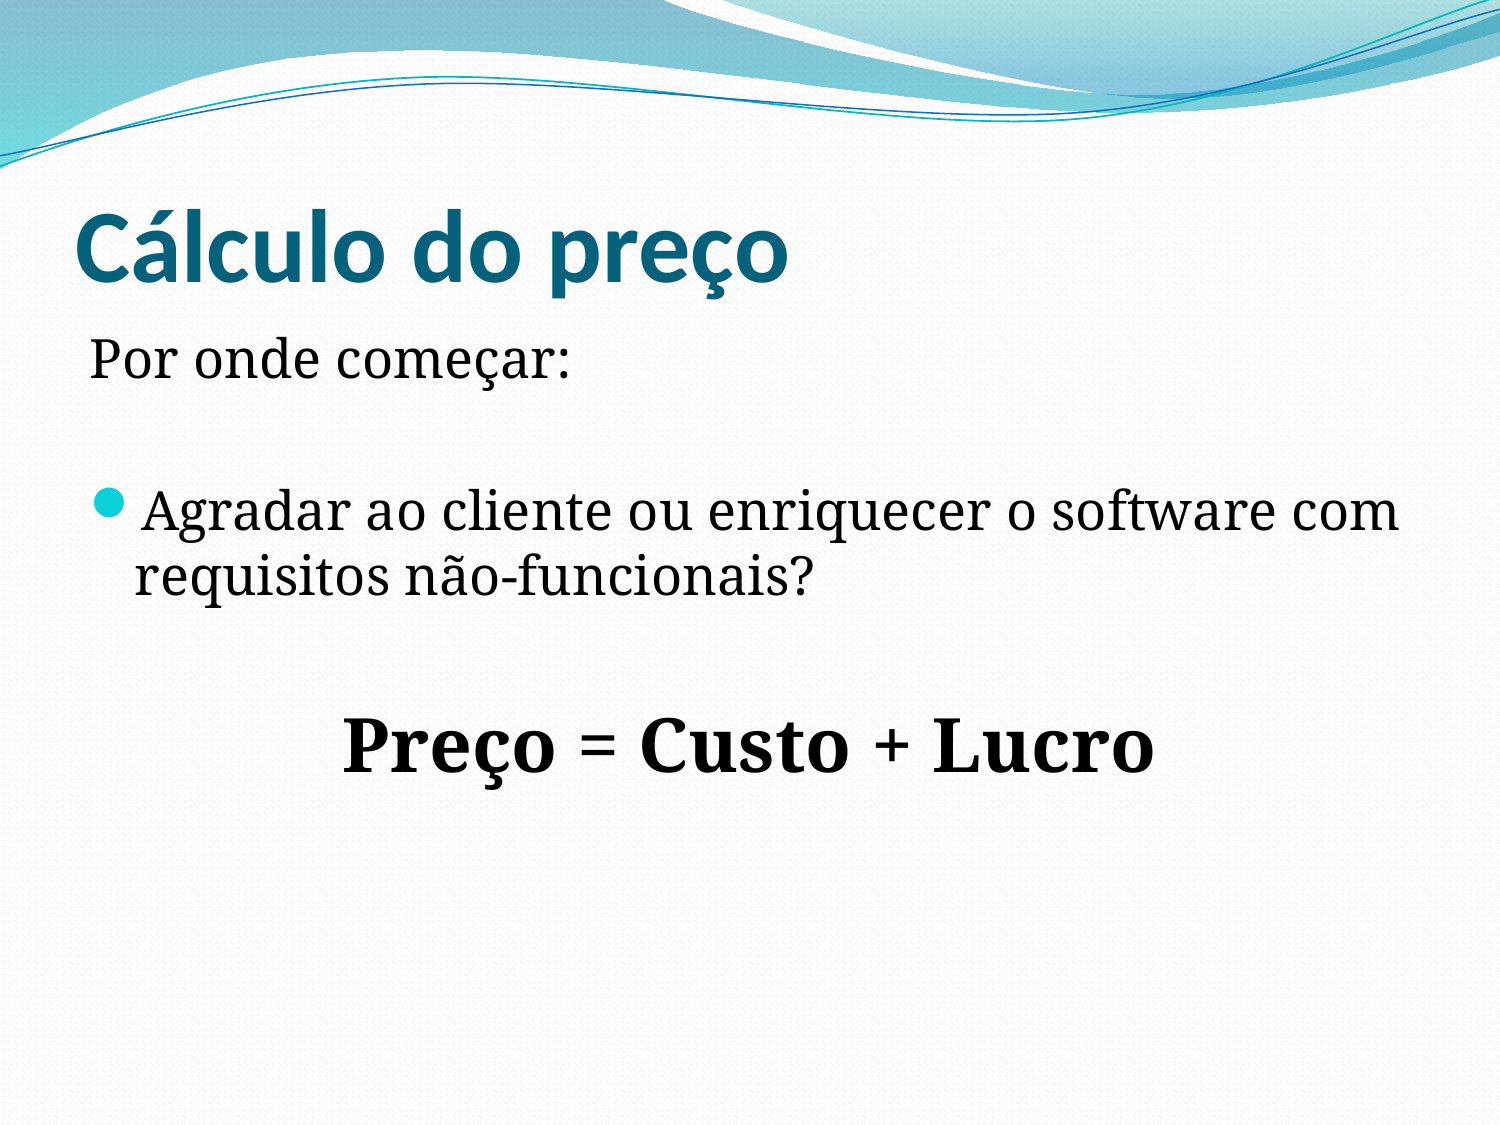

# Cálculo do preço
Por onde começar:

Agradar ao cliente ou enriquecer o software com requisitos não-funcionais?

Preço = Custo + Lucro